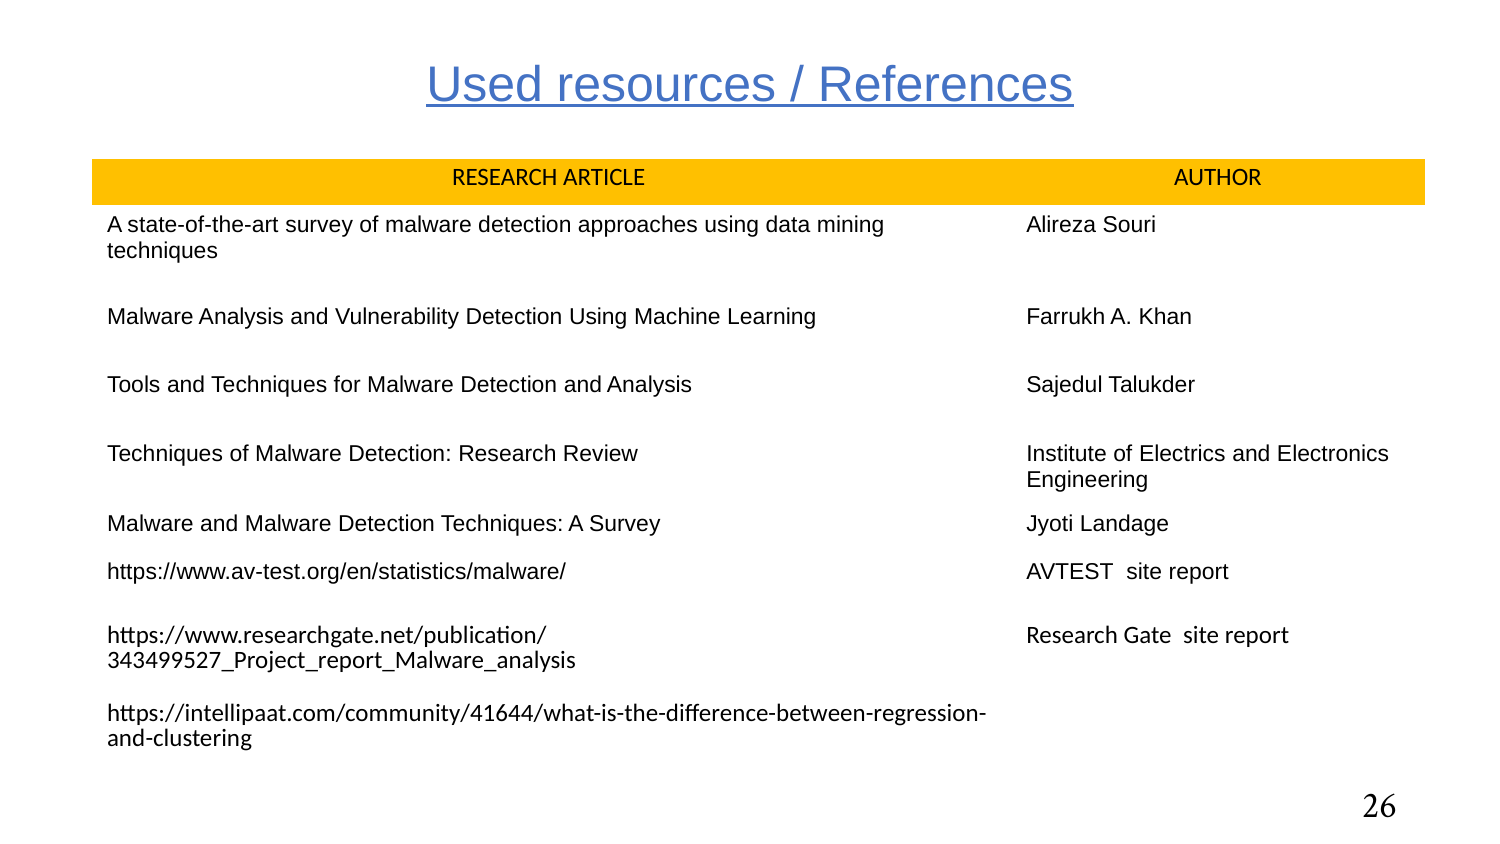

Used resources / References

| RESEARCH ARTICLE | AUTHOR |
| --- | --- |
| A state-of-the-art survey of malware detection approaches using data mining techniques | Alireza Souri |
| Malware Analysis and Vulnerability Detection Using Machine Learning | Farrukh A. Khan |
| Tools and Techniques for Malware Detection and Analysis | Sajedul Talukder |
| Techniques of Malware Detection: Research Review | Institute of Electrics and Electronics Engineering |
| Malware and Malware Detection Techniques: A Survey | Jyoti Landage |
| https://www.av-test.org/en/statistics/malware/ | AVTEST site report |
| https://www.researchgate.net/publication/343499527\_Project\_report\_Malware\_analysis | Research Gate site report |
| https://intellipaat.com/community/41644/what-is-the-difference-between-regression-and-clustering |  |
26